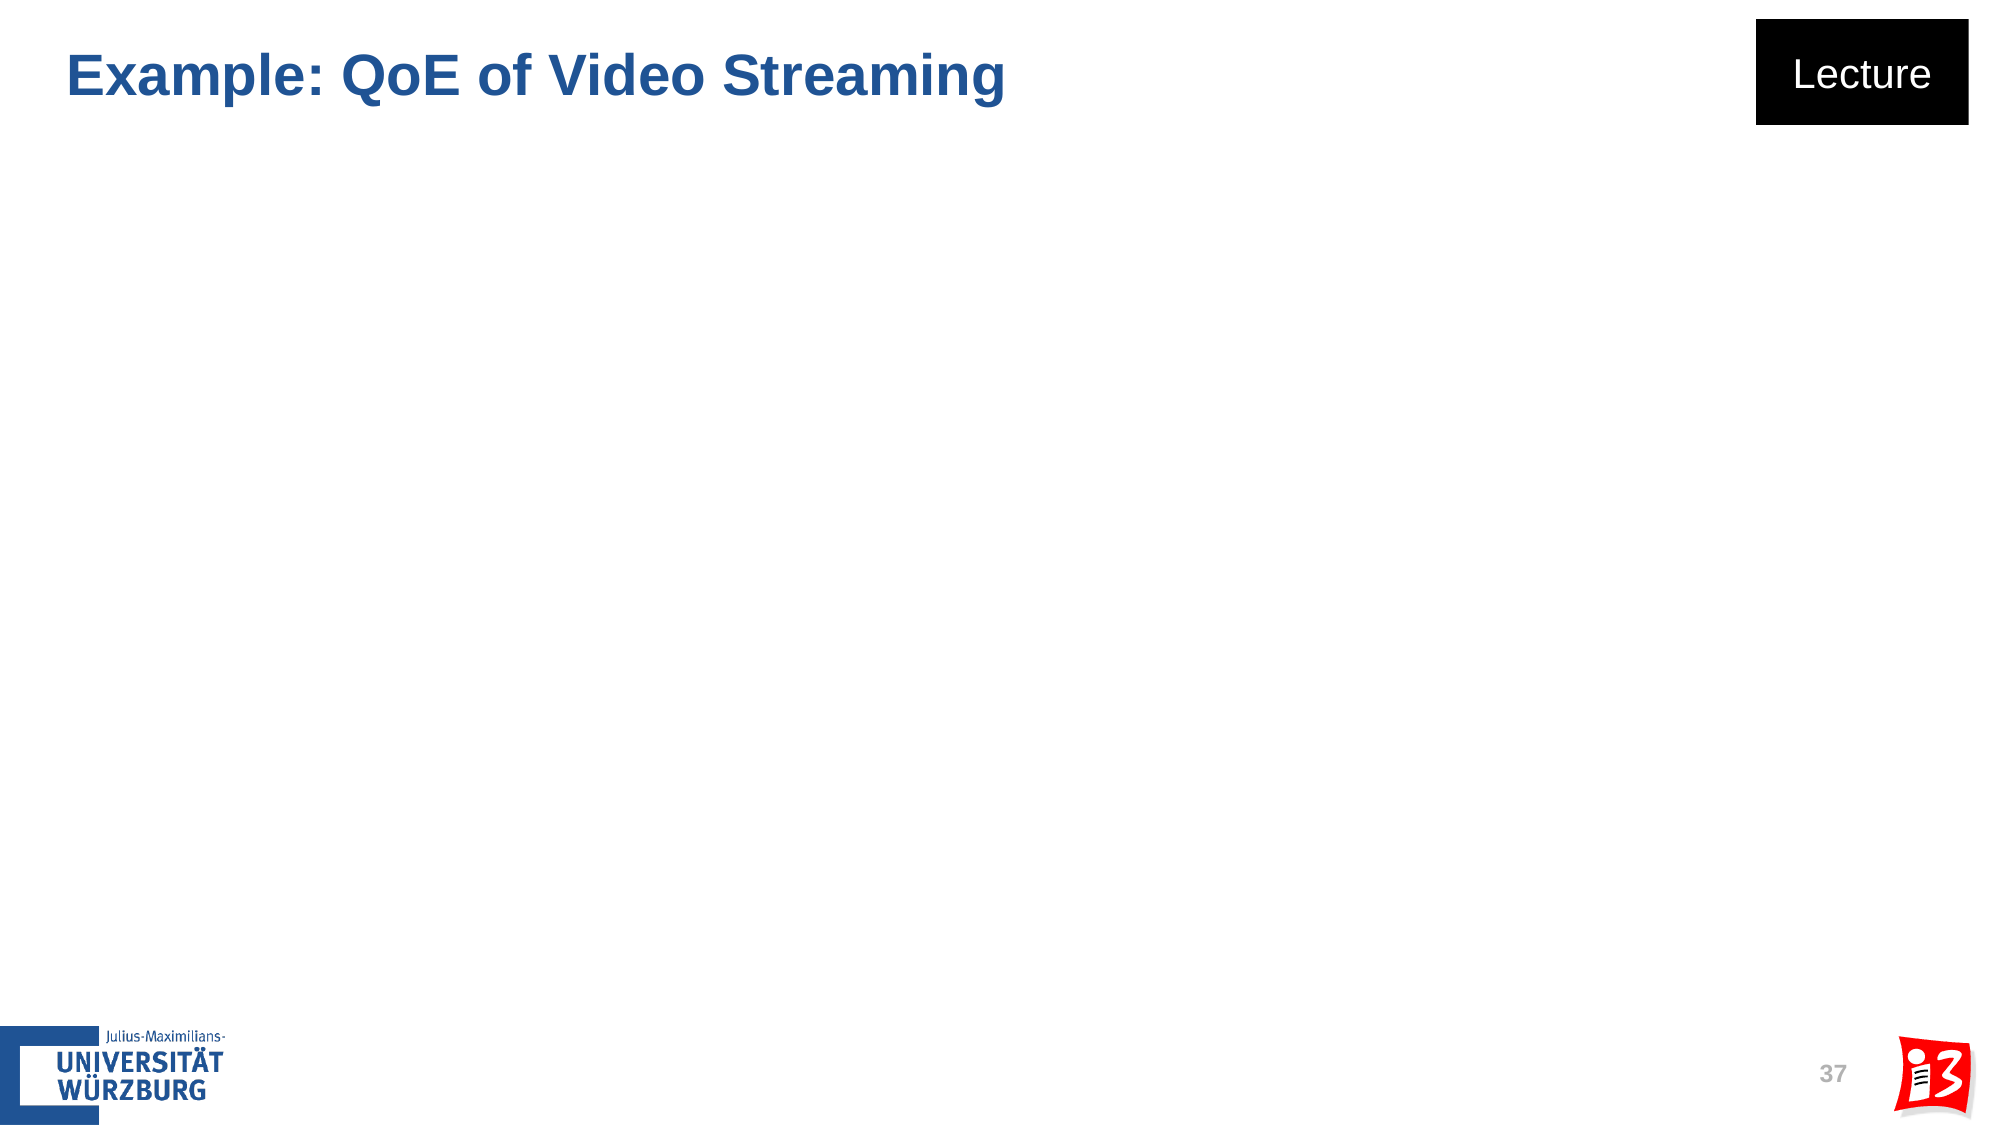

# Example: QoE of Video Streaming
Lecture

37